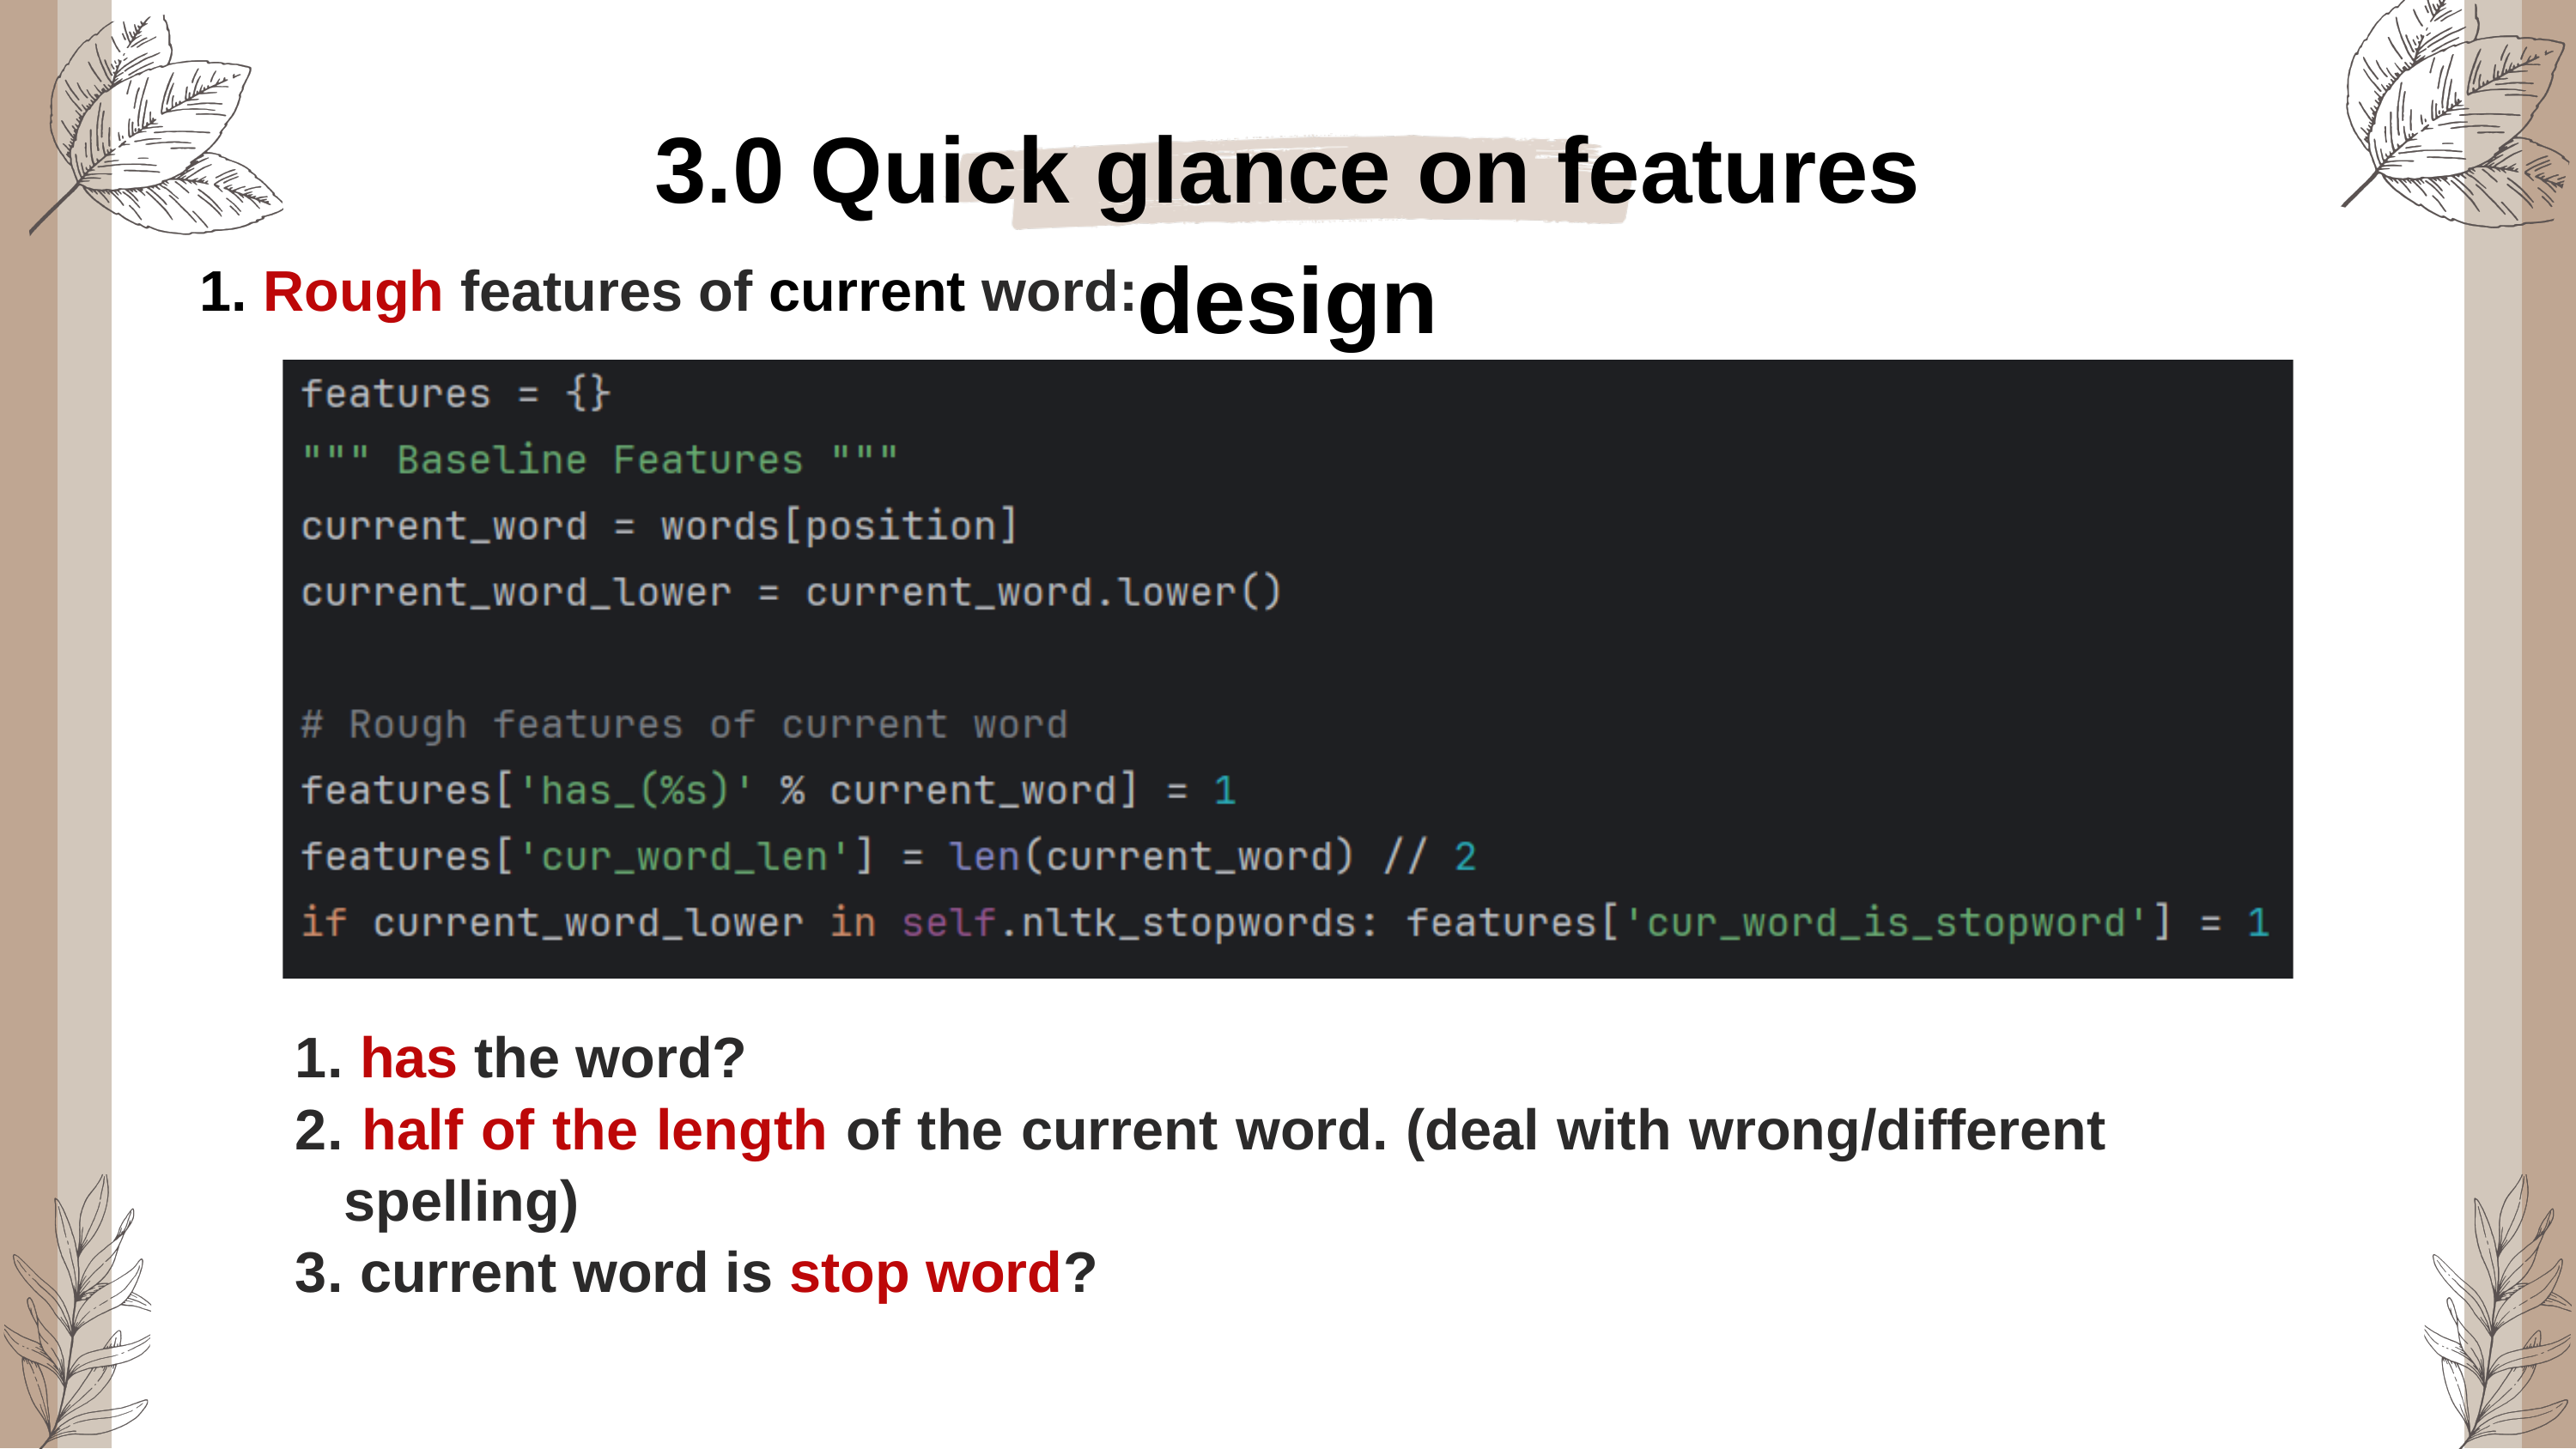

3.0 Quick glance on features design

1. Rough features of current word:

 has the word?
 half of the length of the current word. (deal with wrong/different spelling)
 current word is stop word?